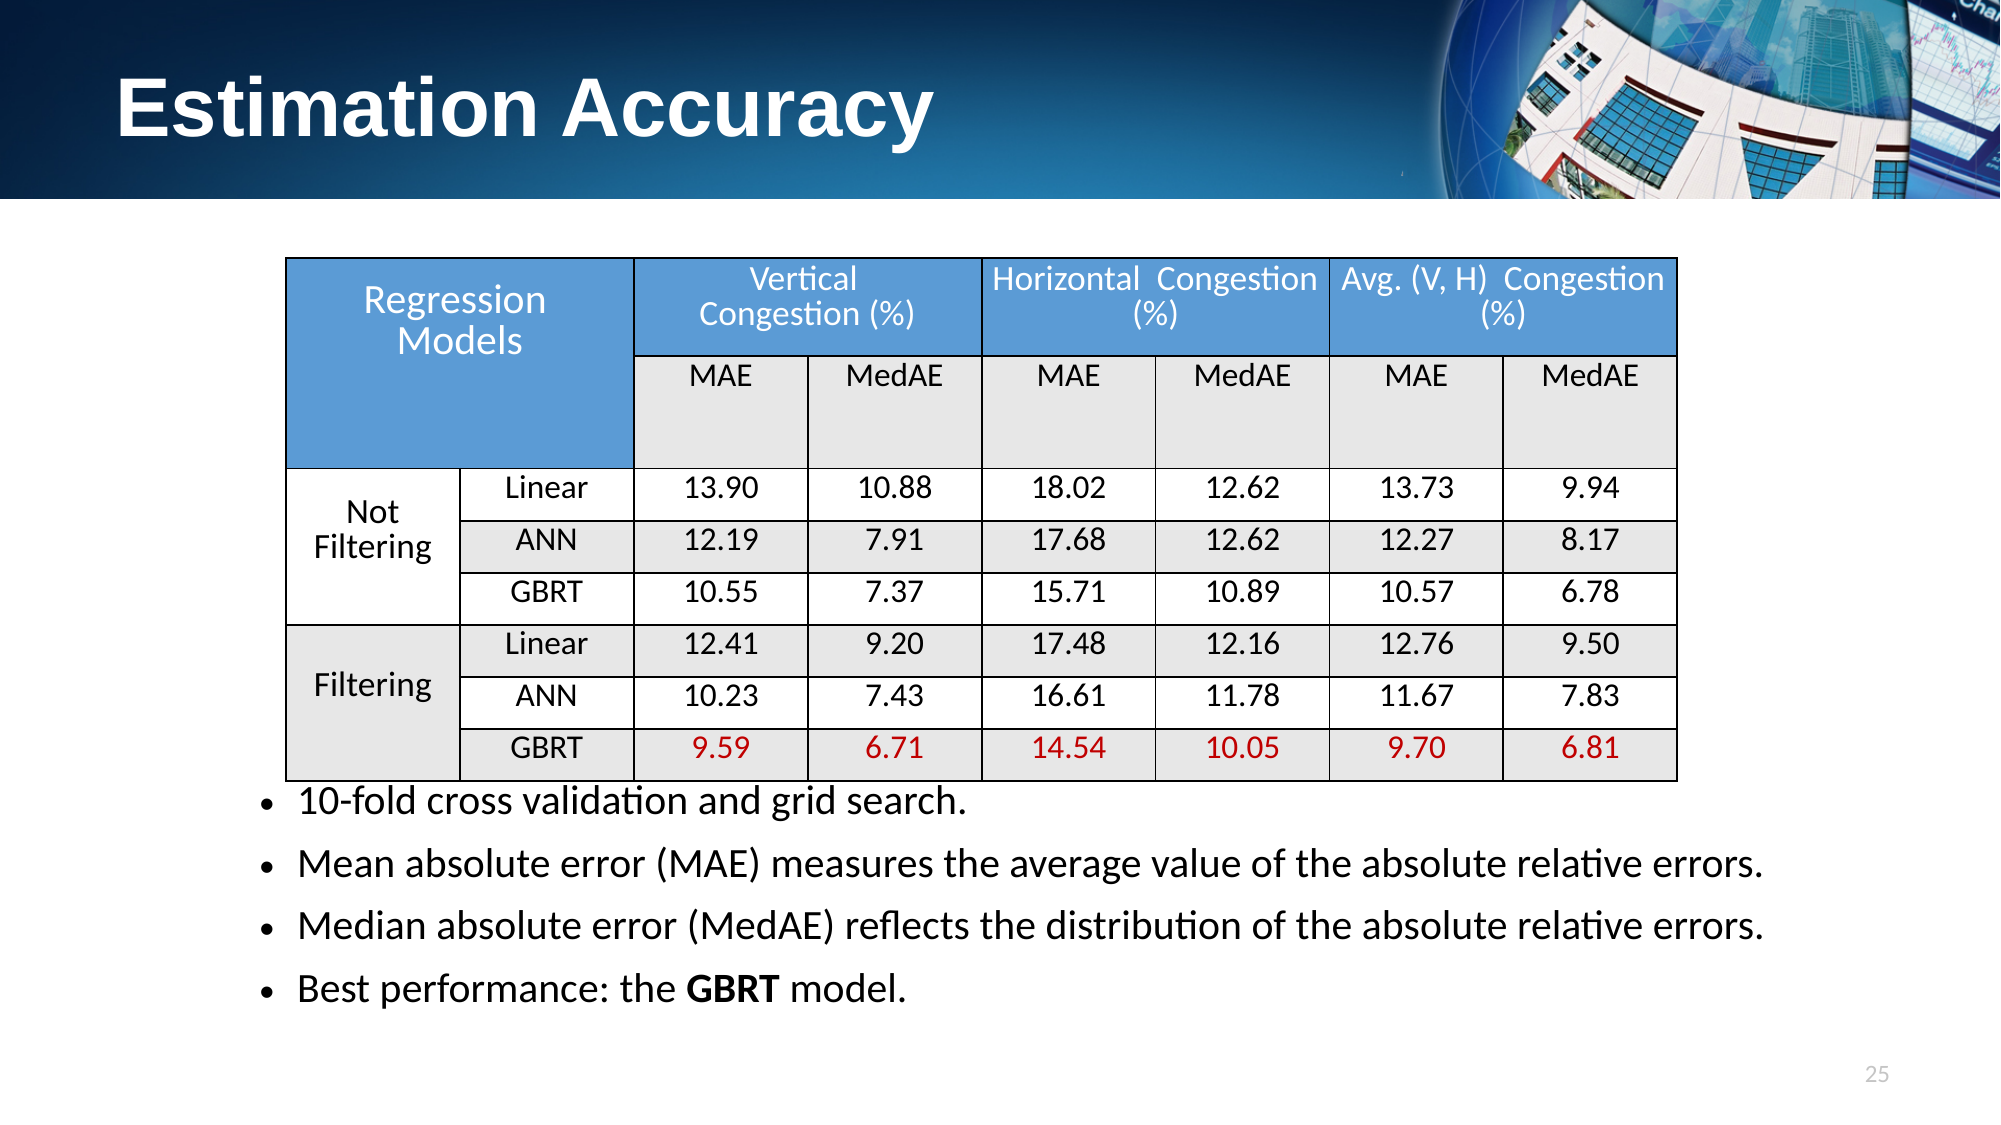

Estimation Accuracy
| Regression Models |  | Vertical Congestion (%) |  | Horizontal Congestion (%) |  | Avg. (V, H) Congestion (%) |  |
| --- | --- | --- | --- | --- | --- | --- | --- |
|  |  | MAE | MedAE | MAE | MedAE | MAE | MedAE |
| Not Filtering | Linear | 13.90 | 10.88 | 18.02 | 12.62 | 13.73 | 9.94 |
|  | ANN | 12.19 | 7.91 | 17.68 | 12.62 | 12.27 | 8.17 |
|  | GBRT | 10.55 | 7.37 | 15.71 | 10.89 | 10.57 | 6.78 |
| Filtering | Linear | 12.41 | 9.20 | 17.48 | 12.16 | 12.76 | 9.50 |
|  | ANN | 10.23 | 7.43 | 16.61 | 11.78 | 11.67 | 7.83 |
|  | GBRT | 9.59 | 6.71 | 14.54 | 10.05 | 9.70 | 6.81 |
10-fold cross validation and grid search.
Mean absolute error (MAE) measures the average value of the absolute relative errors.
Median absolute error (MedAE) reflects the distribution of the absolute relative errors.
Best performance: the GBRT model.
25